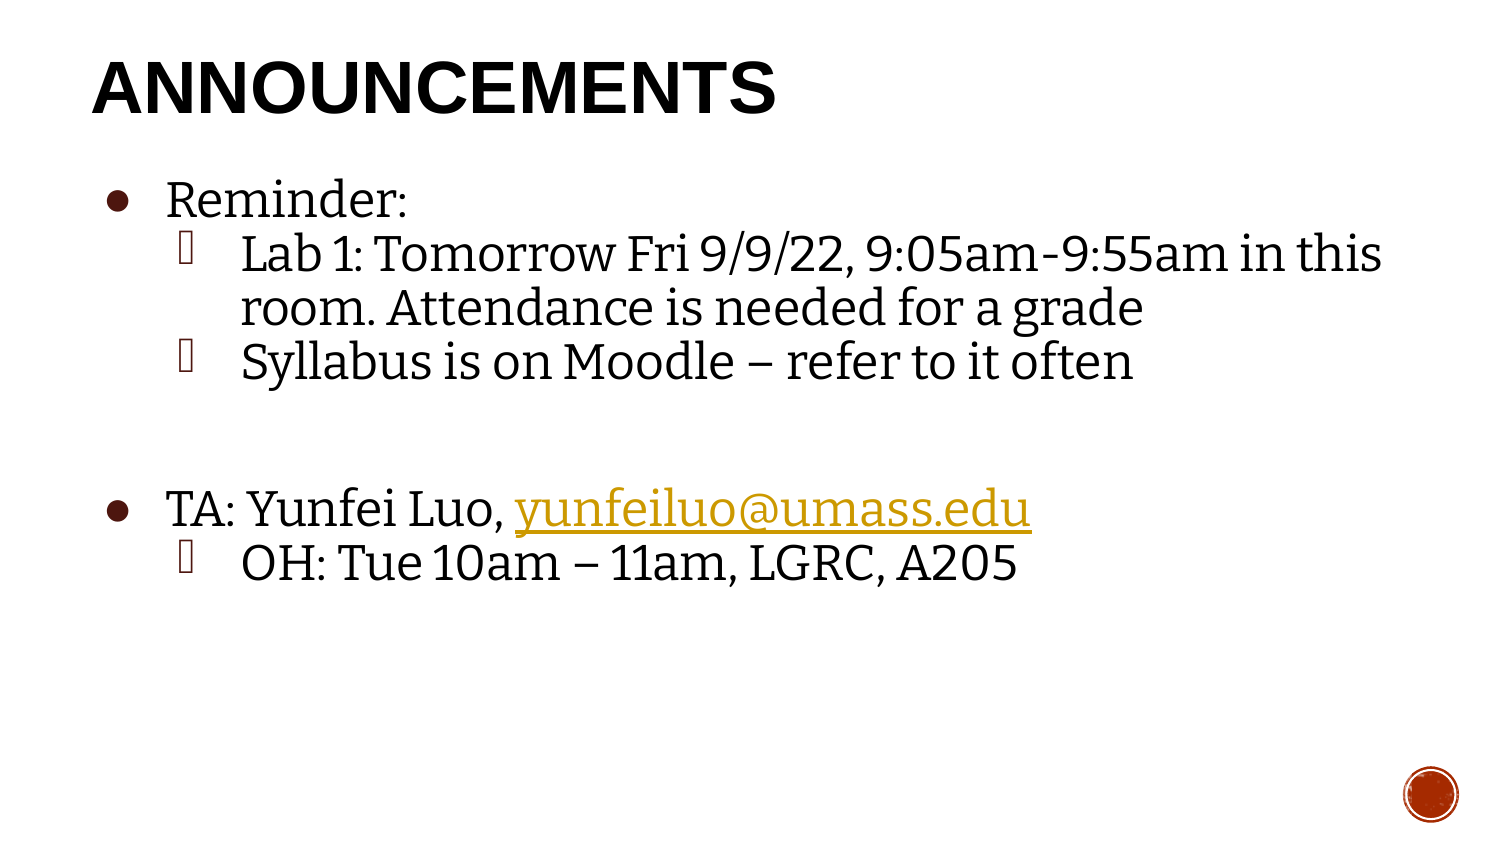

# Announcements
Reminder:
Lab 1: Tomorrow Fri 9/9/22, 9:05am-9:55am in this room. Attendance is needed for a grade
Syllabus is on Moodle – refer to it often

TA: Yunfei Luo, yunfeiluo@umass.edu
OH: Tue 10am – 11am, LGRC, A205